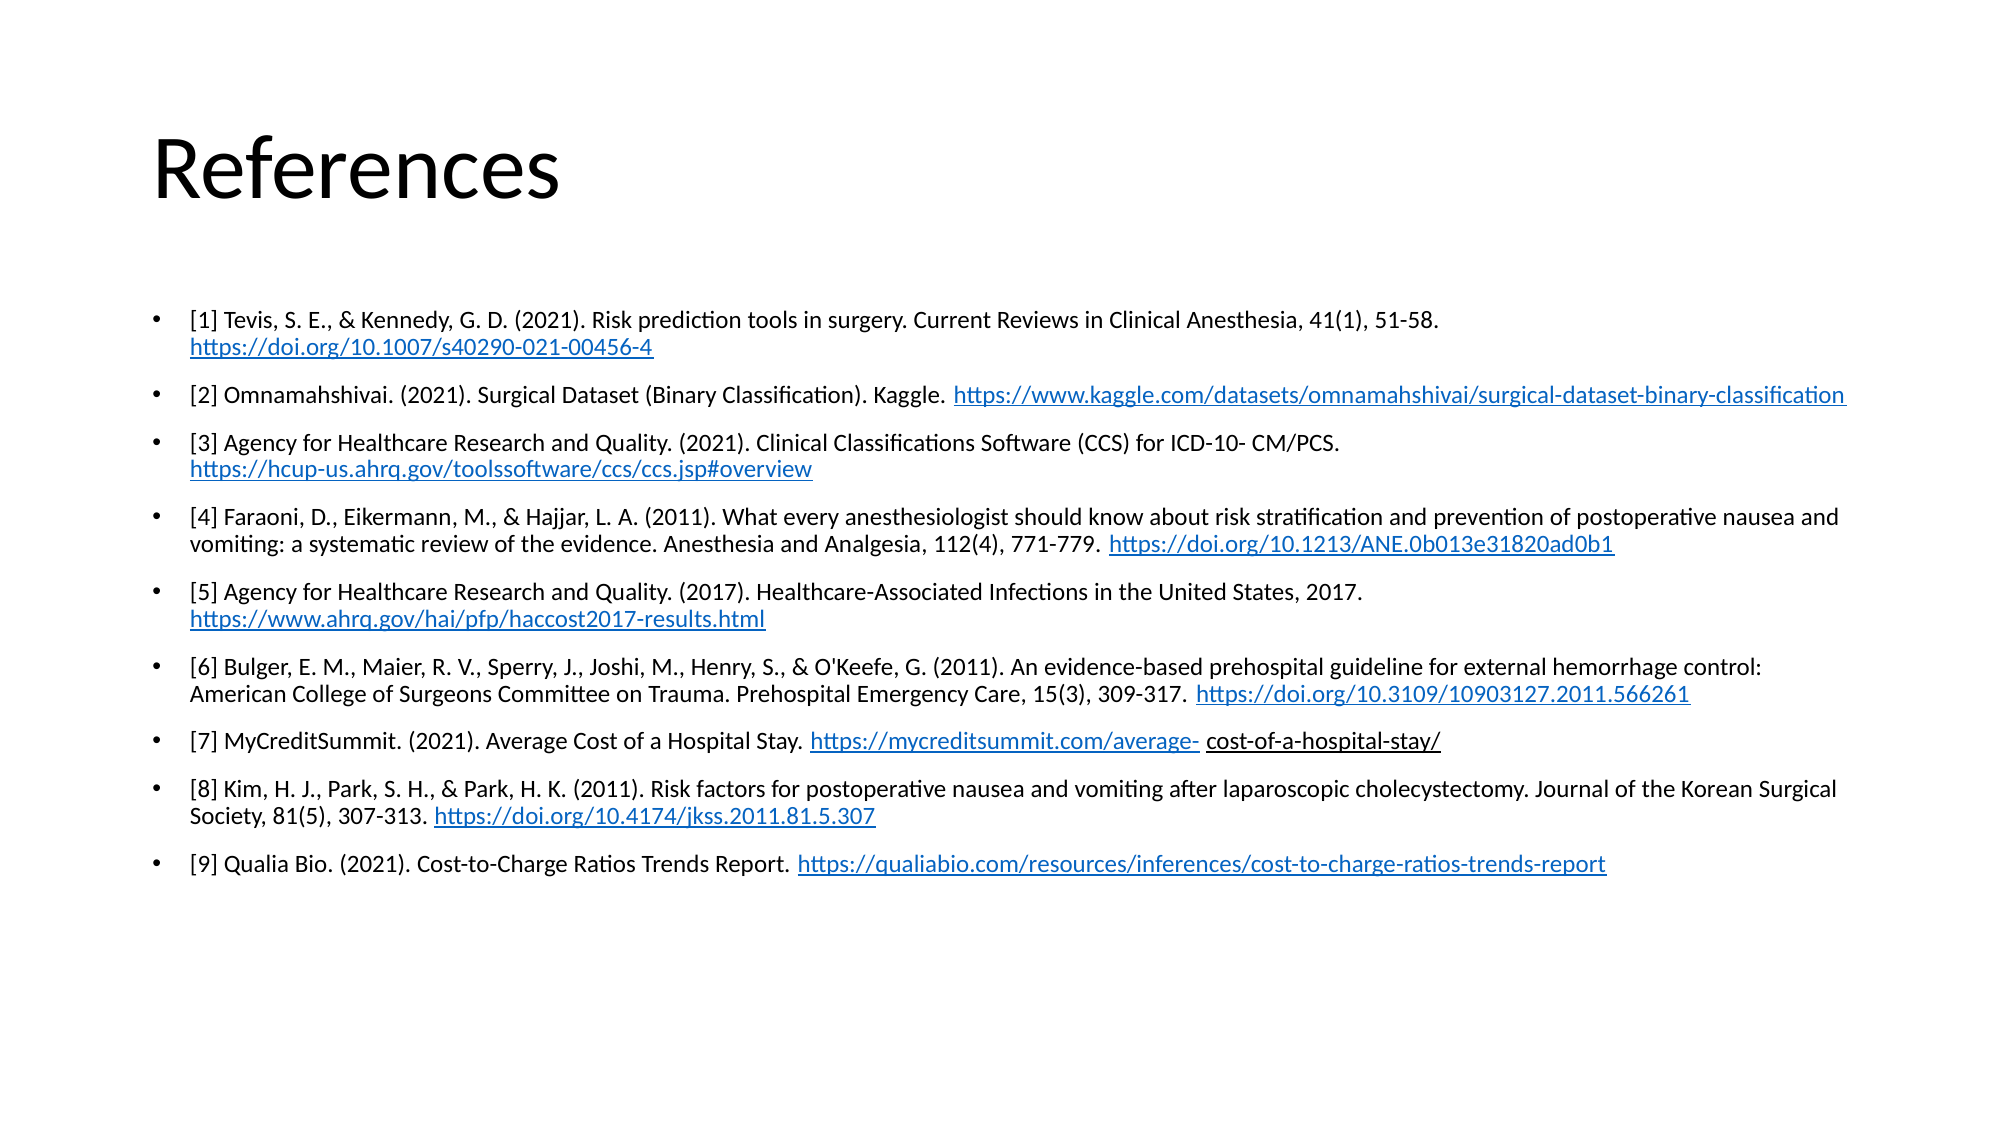

# References
[1] Tevis, S. E., & Kennedy, G. D. (2021). Risk prediction tools in surgery. Current Reviews in Clinical Anesthesia, 41(1), 51-58. https://doi.org/10.1007/s40290-021-00456-4
[2] Omnamahshivai. (2021). Surgical Dataset (Binary Classification). Kaggle. https://www.kaggle.com/datasets/omnamahshivai/surgical-dataset-binary-classification
[3] Agency for Healthcare Research and Quality. (2021). Clinical Classifications Software (CCS) for ICD-10- CM/PCS. https://hcup-us.ahrq.gov/toolssoftware/ccs/ccs.jsp#overview
[4] Faraoni, D., Eikermann, M., & Hajjar, L. A. (2011). What every anesthesiologist should know about risk stratification and prevention of postoperative nausea and vomiting: a systematic review of the evidence. Anesthesia and Analgesia, 112(4), 771-779. https://doi.org/10.1213/ANE.0b013e31820ad0b1
[5] Agency for Healthcare Research and Quality. (2017). Healthcare-Associated Infections in the United States, 2017. https://www.ahrq.gov/hai/pfp/haccost2017-results.html
[6] Bulger, E. M., Maier, R. V., Sperry, J., Joshi, M., Henry, S., & O'Keefe, G. (2011). An evidence-based prehospital guideline for external hemorrhage control: American College of Surgeons Committee on Trauma. Prehospital Emergency Care, 15(3), 309-317. https://doi.org/10.3109/10903127.2011.566261
[7] MyCreditSummit. (2021). Average Cost of a Hospital Stay. https://mycreditsummit.com/average- cost-of-a-hospital-stay/
[8] Kim, H. J., Park, S. H., & Park, H. K. (2011). Risk factors for postoperative nausea and vomiting after laparoscopic cholecystectomy. Journal of the Korean Surgical Society, 81(5), 307-313. https://doi.org/10.4174/jkss.2011.81.5.307
[9] Qualia Bio. (2021). Cost-to-Charge Ratios Trends Report. https://qualiabio.com/resources/inferences/cost-to-charge-ratios-trends-report